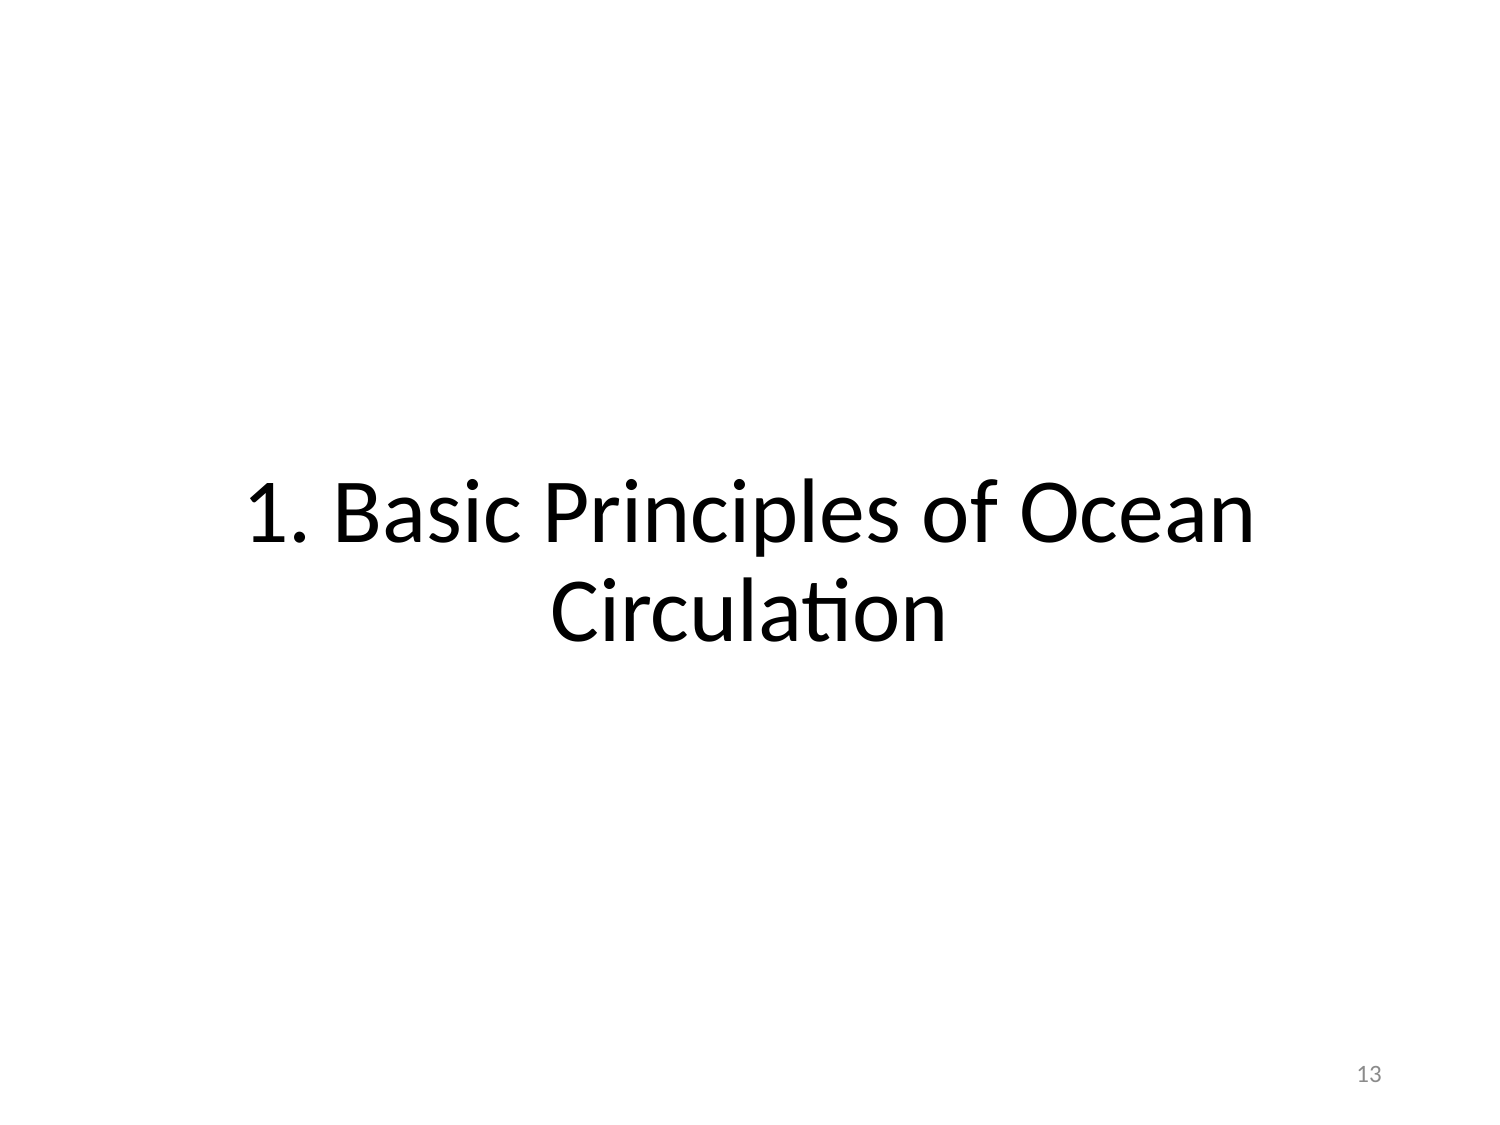

# 1. Basic Principles of Ocean Circulation
13